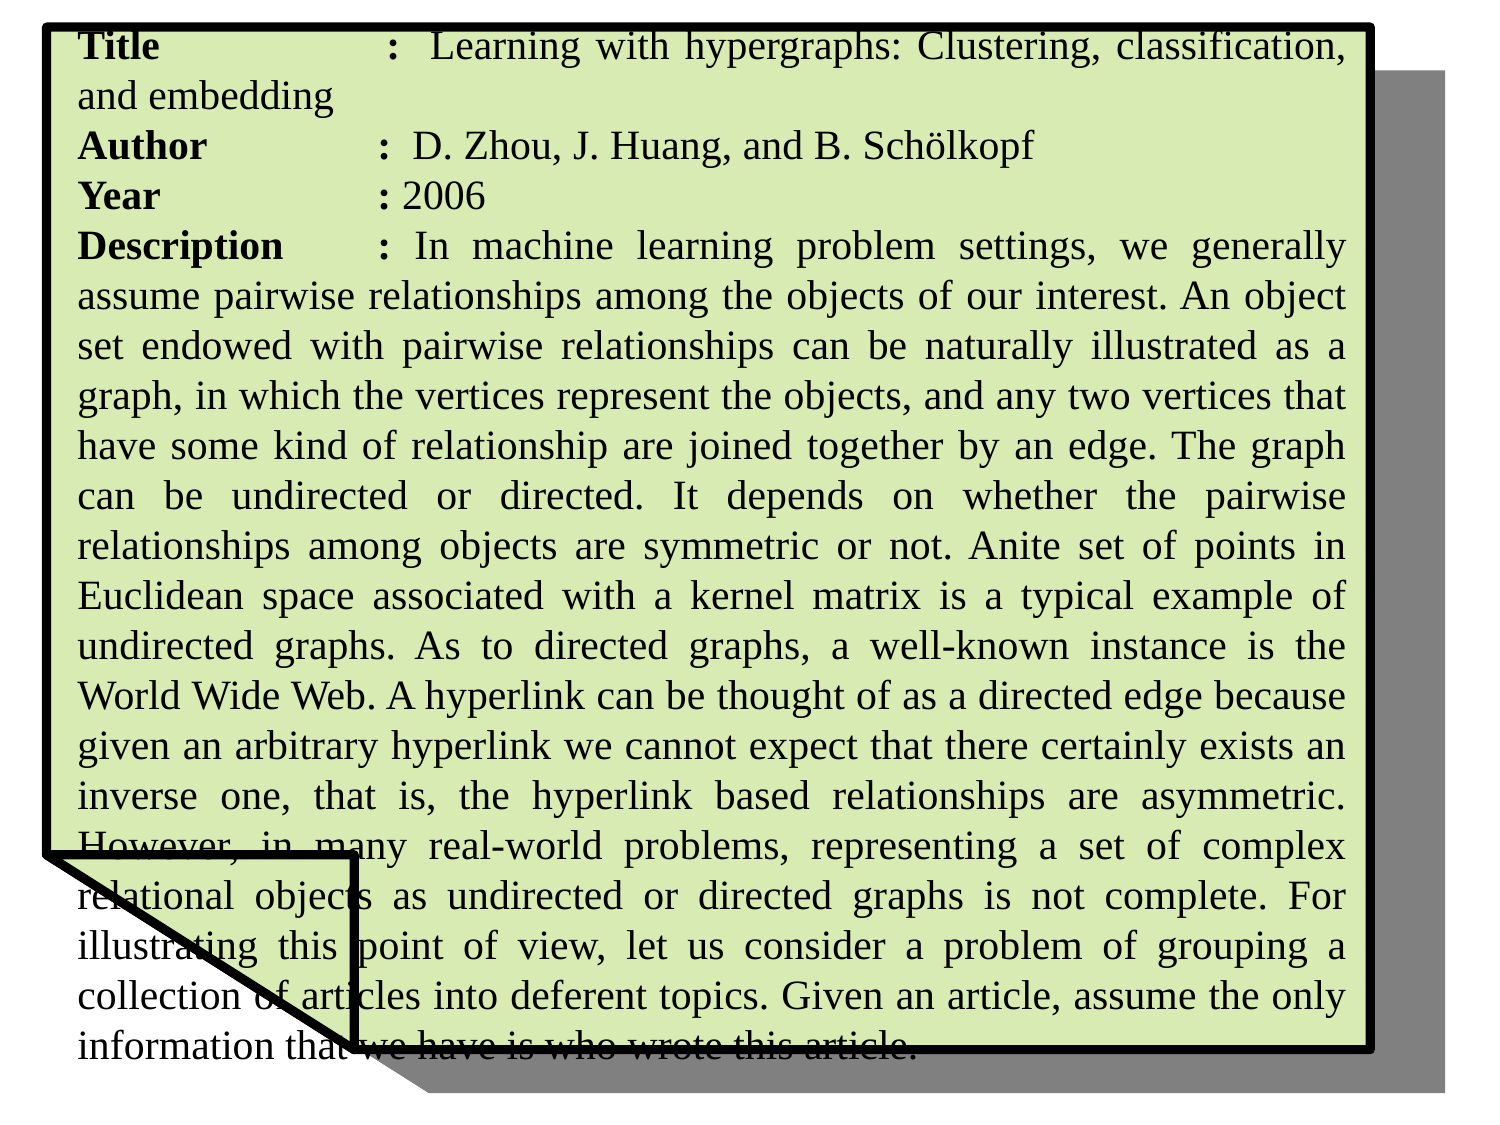

Title  		:  Learning with hypergraphs: Clustering, classification, and embedding
Author		:  D. Zhou, J. Huang, and B. Schölkopf
Year  	 	: 2006
Description	: In machine learning problem settings, we generally assume pairwise relationships among the objects of our interest. An object set endowed with pairwise relationships can be naturally illustrated as a graph, in which the vertices represent the objects, and any two vertices that have some kind of relationship are joined together by an edge. The graph can be undirected or directed. It depends on whether the pairwise relationships among objects are symmetric or not. Anite set of points in Euclidean space associated with a kernel matrix is a typical example of undirected graphs. As to directed graphs, a well-known instance is the World Wide Web. A hyperlink can be thought of as a directed edge because given an arbitrary hyperlink we cannot expect that there certainly exists an inverse one, that is, the hyperlink based relationships are asymmetric. However, in many real-world problems, representing a set of complex relational objects as undirected or directed graphs is not complete. For illustrating this point of view, let us consider a problem of grouping a collection of articles into deferent topics. Given an article, assume the only information that we have is who wrote this article.